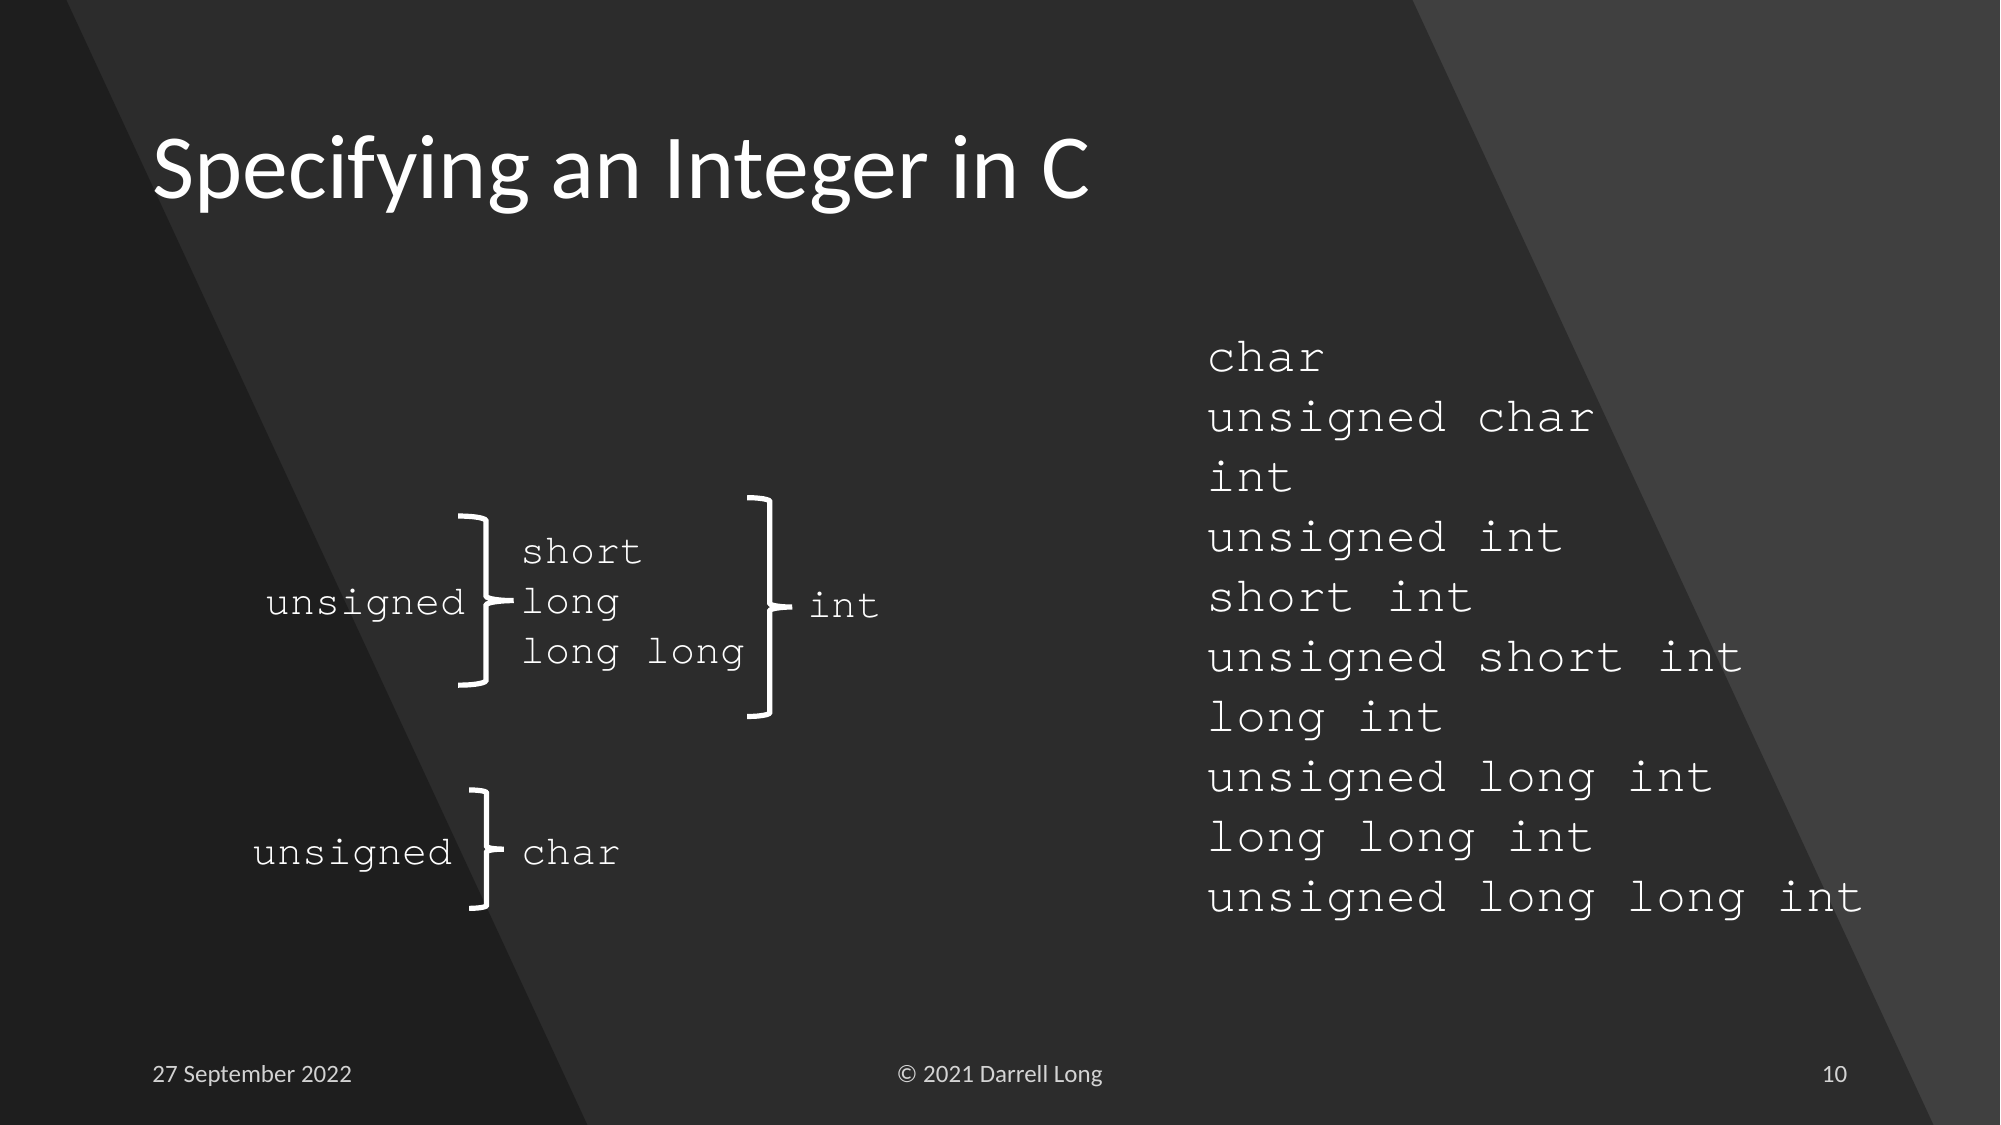

# Specifying an Integer in C
char
unsigned char
int
unsigned int
short int
unsigned short int
long int
unsigned long int
long long int
unsigned long long int

short
long
long long

unsigned
int

char
unsigned
27 September 2022
© 2021 Darrell Long
10